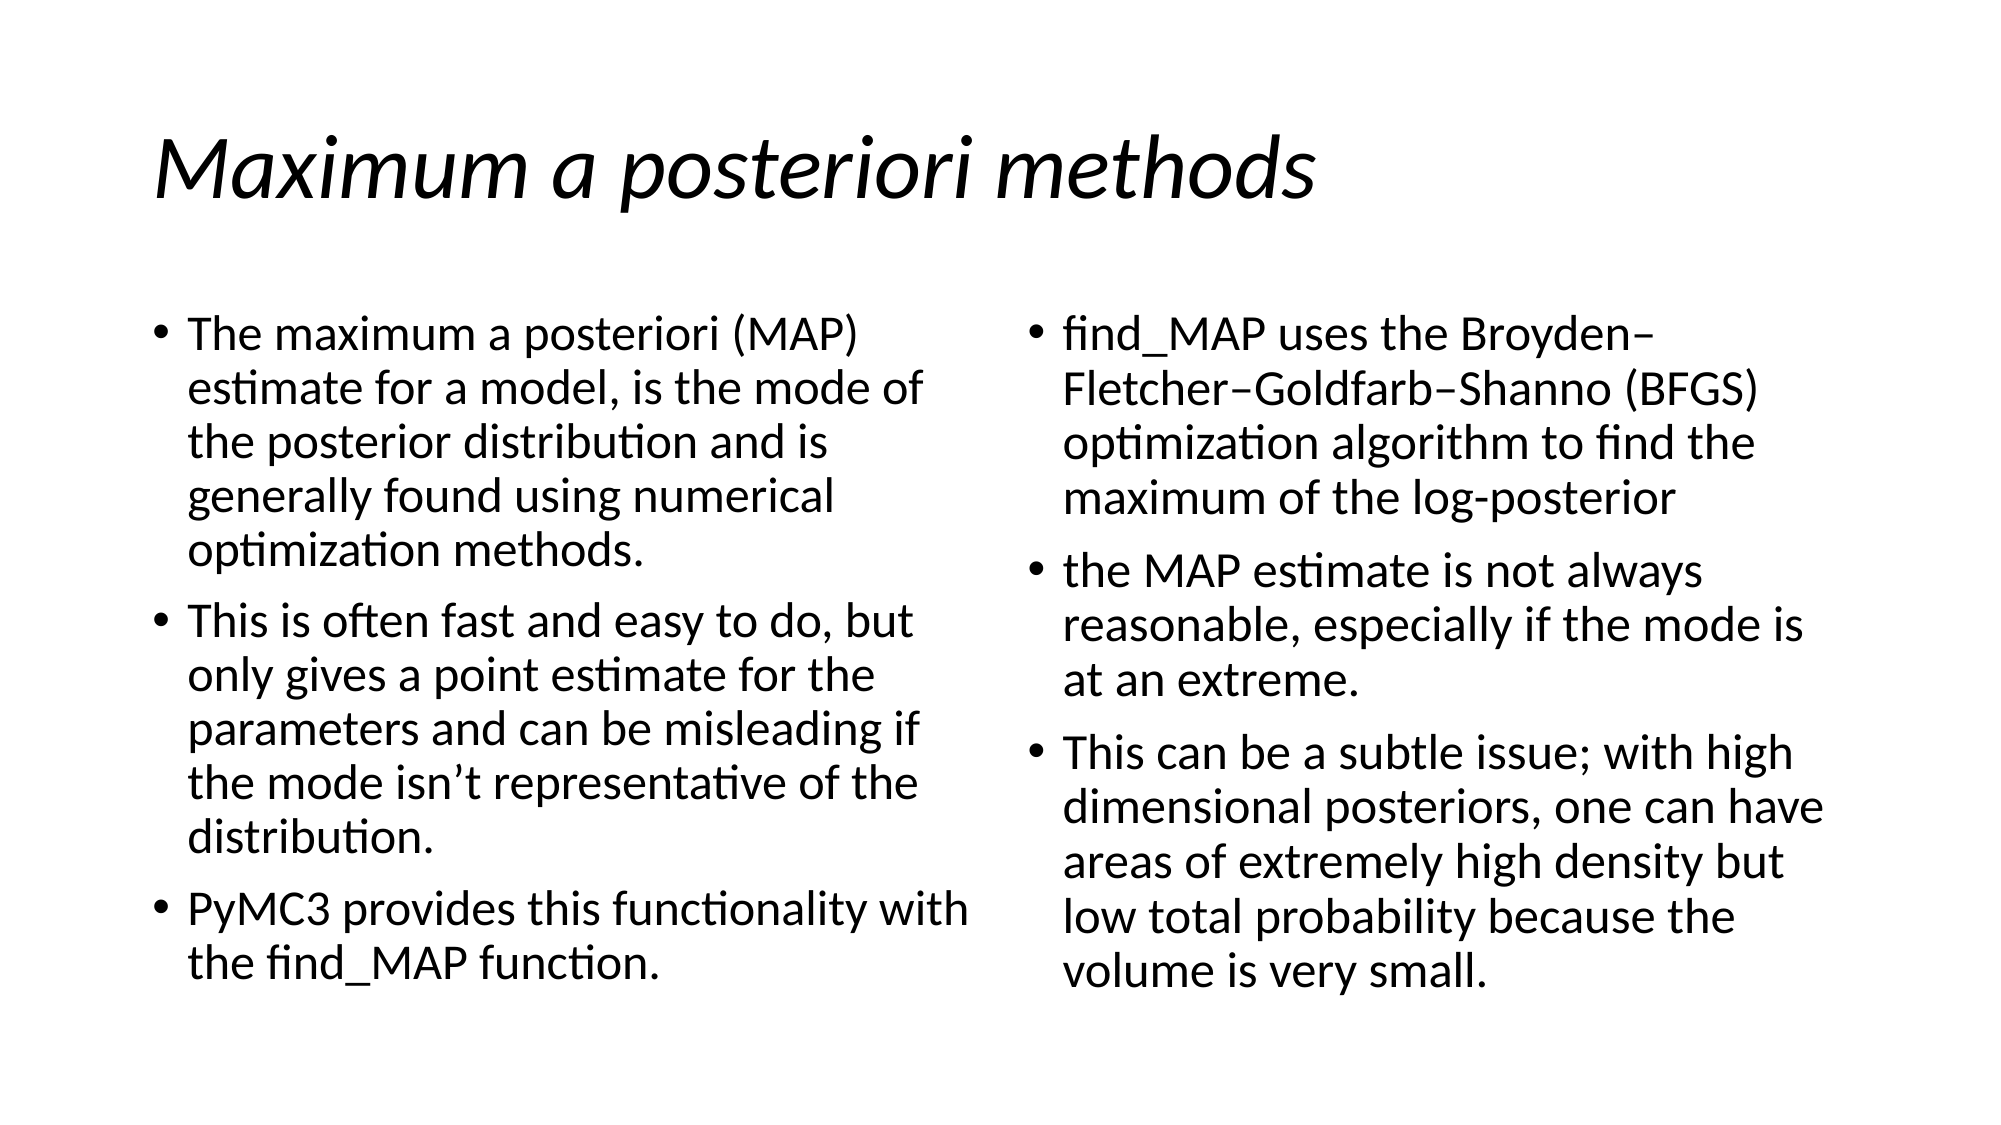

# Maximum a posteriori methods
The maximum a posteriori (MAP) estimate for a model, is the mode of the posterior distribution and is generally found using numerical optimization methods.
This is often fast and easy to do, but only gives a point estimate for the parameters and can be misleading if the mode isn’t representative of the distribution.
PyMC3 provides this functionality with the find_MAP function.

find_MAP uses the Broyden–Fletcher–Goldfarb–Shanno (BFGS) optimization algorithm to find the maximum of the log-posterior
the MAP estimate is not always reasonable, especially if the mode is at an extreme.
This can be a subtle issue; with high dimensional posteriors, one can have areas of extremely high density but low total probability because the volume is very small.